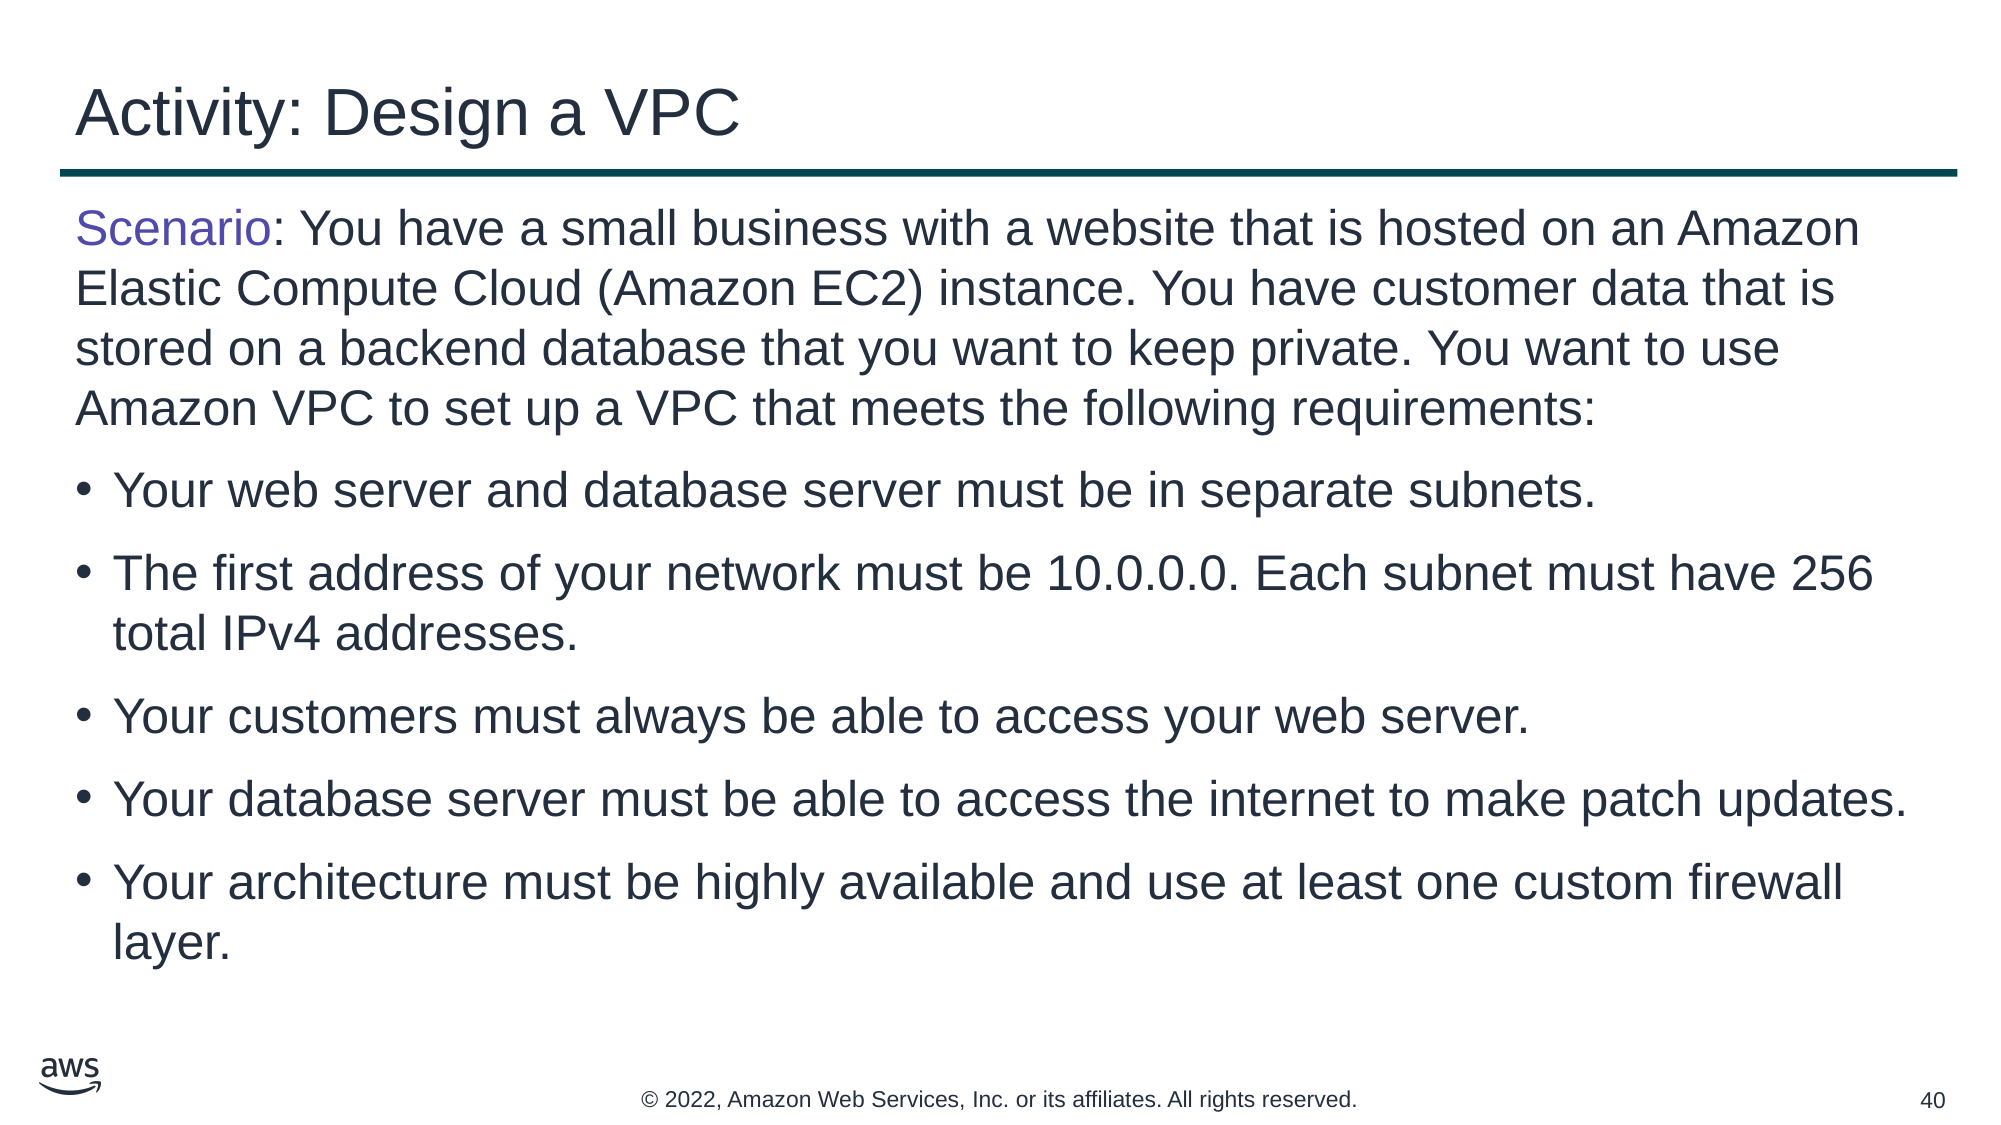

# Activity: Design a VPC
Scenario: You have a small business with a website that is hosted on an Amazon Elastic Compute Cloud (Amazon EC2) instance. You have customer data that is stored on a backend database that you want to keep private. You want to use Amazon VPC to set up a VPC that meets the following requirements:
Your web server and database server must be in separate subnets.
The first address of your network must be 10.0.0.0. Each subnet must have 256 total IPv4 addresses.
Your customers must always be able to access your web server.
Your database server must be able to access the internet to make patch updates.
Your architecture must be highly available and use at least one custom firewall layer.
40